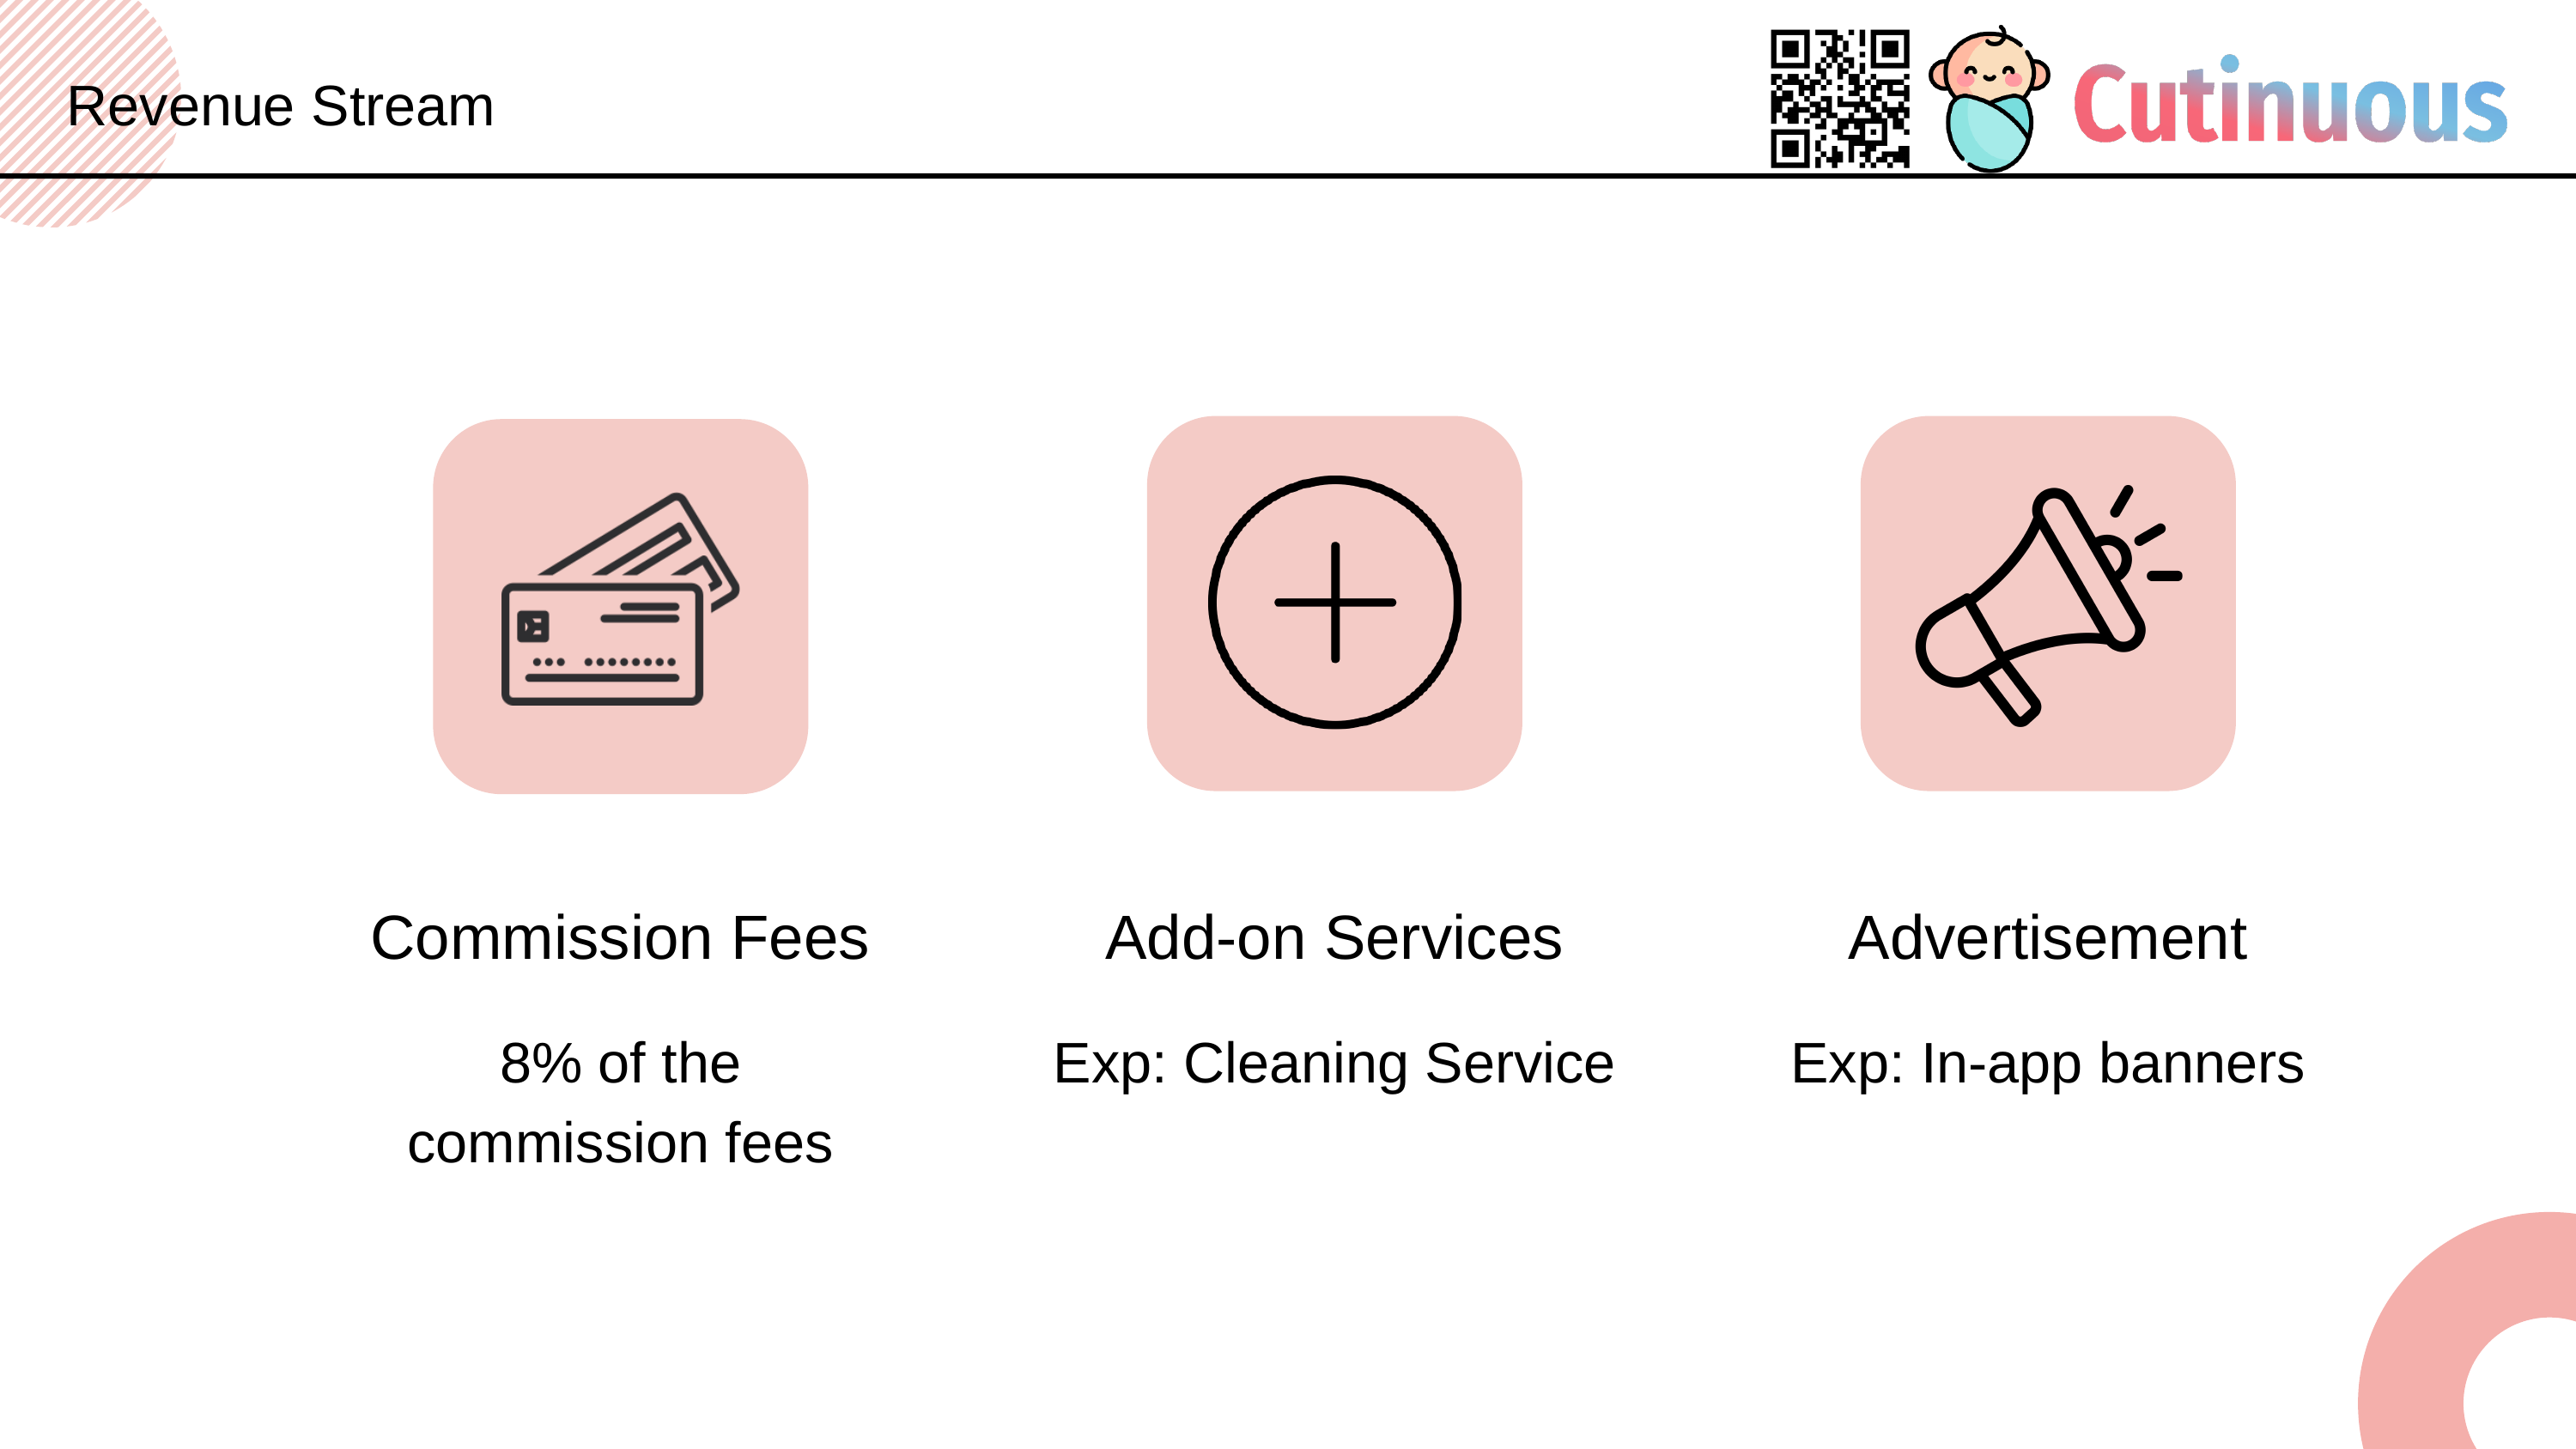

Revenue Stream

Add-on Services
Advertisement
Commission Fees
8% of the commission fees
Exp: Cleaning Service
Exp: In-app banners